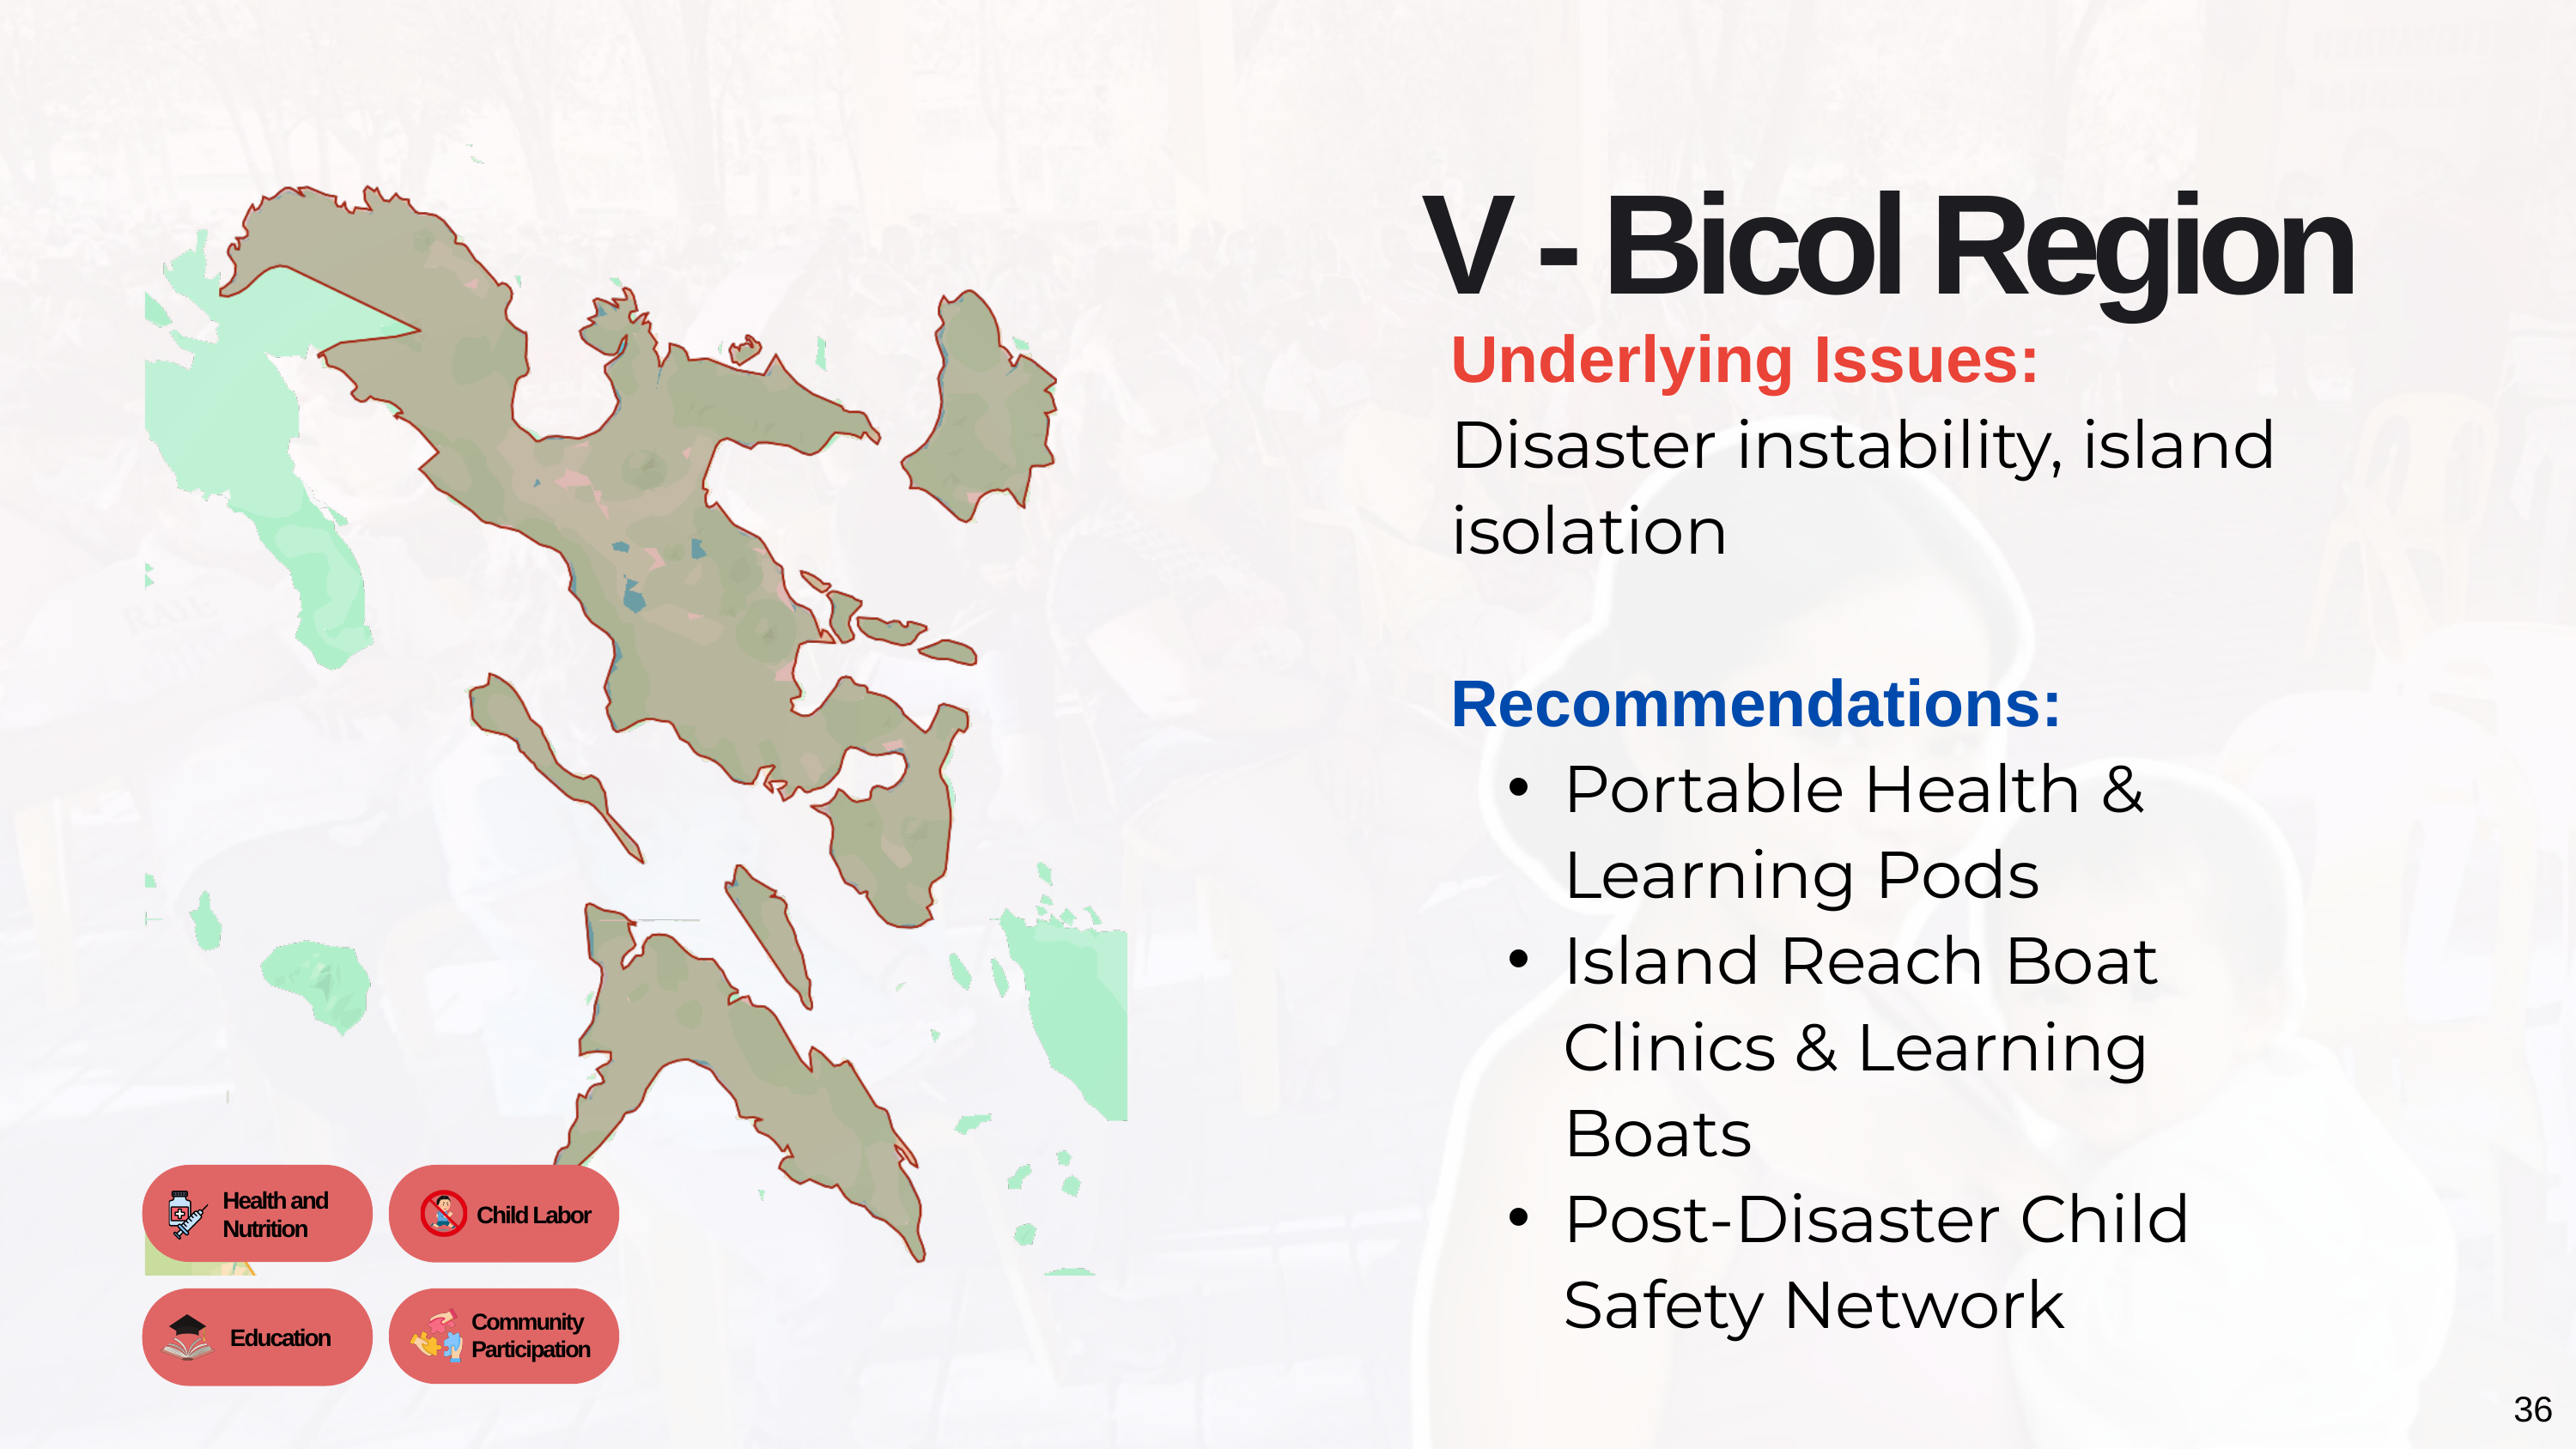

V - Bicol Region

Underlying Issues:
Disaster instability, island isolation

Recommendations:
Portable Health & Learning Pods
Island Reach Boat Clinics & Learning Boats
Post-Disaster Child Safety Network

Health and
Nutrition

Child Labor

Community Participation

Education
36